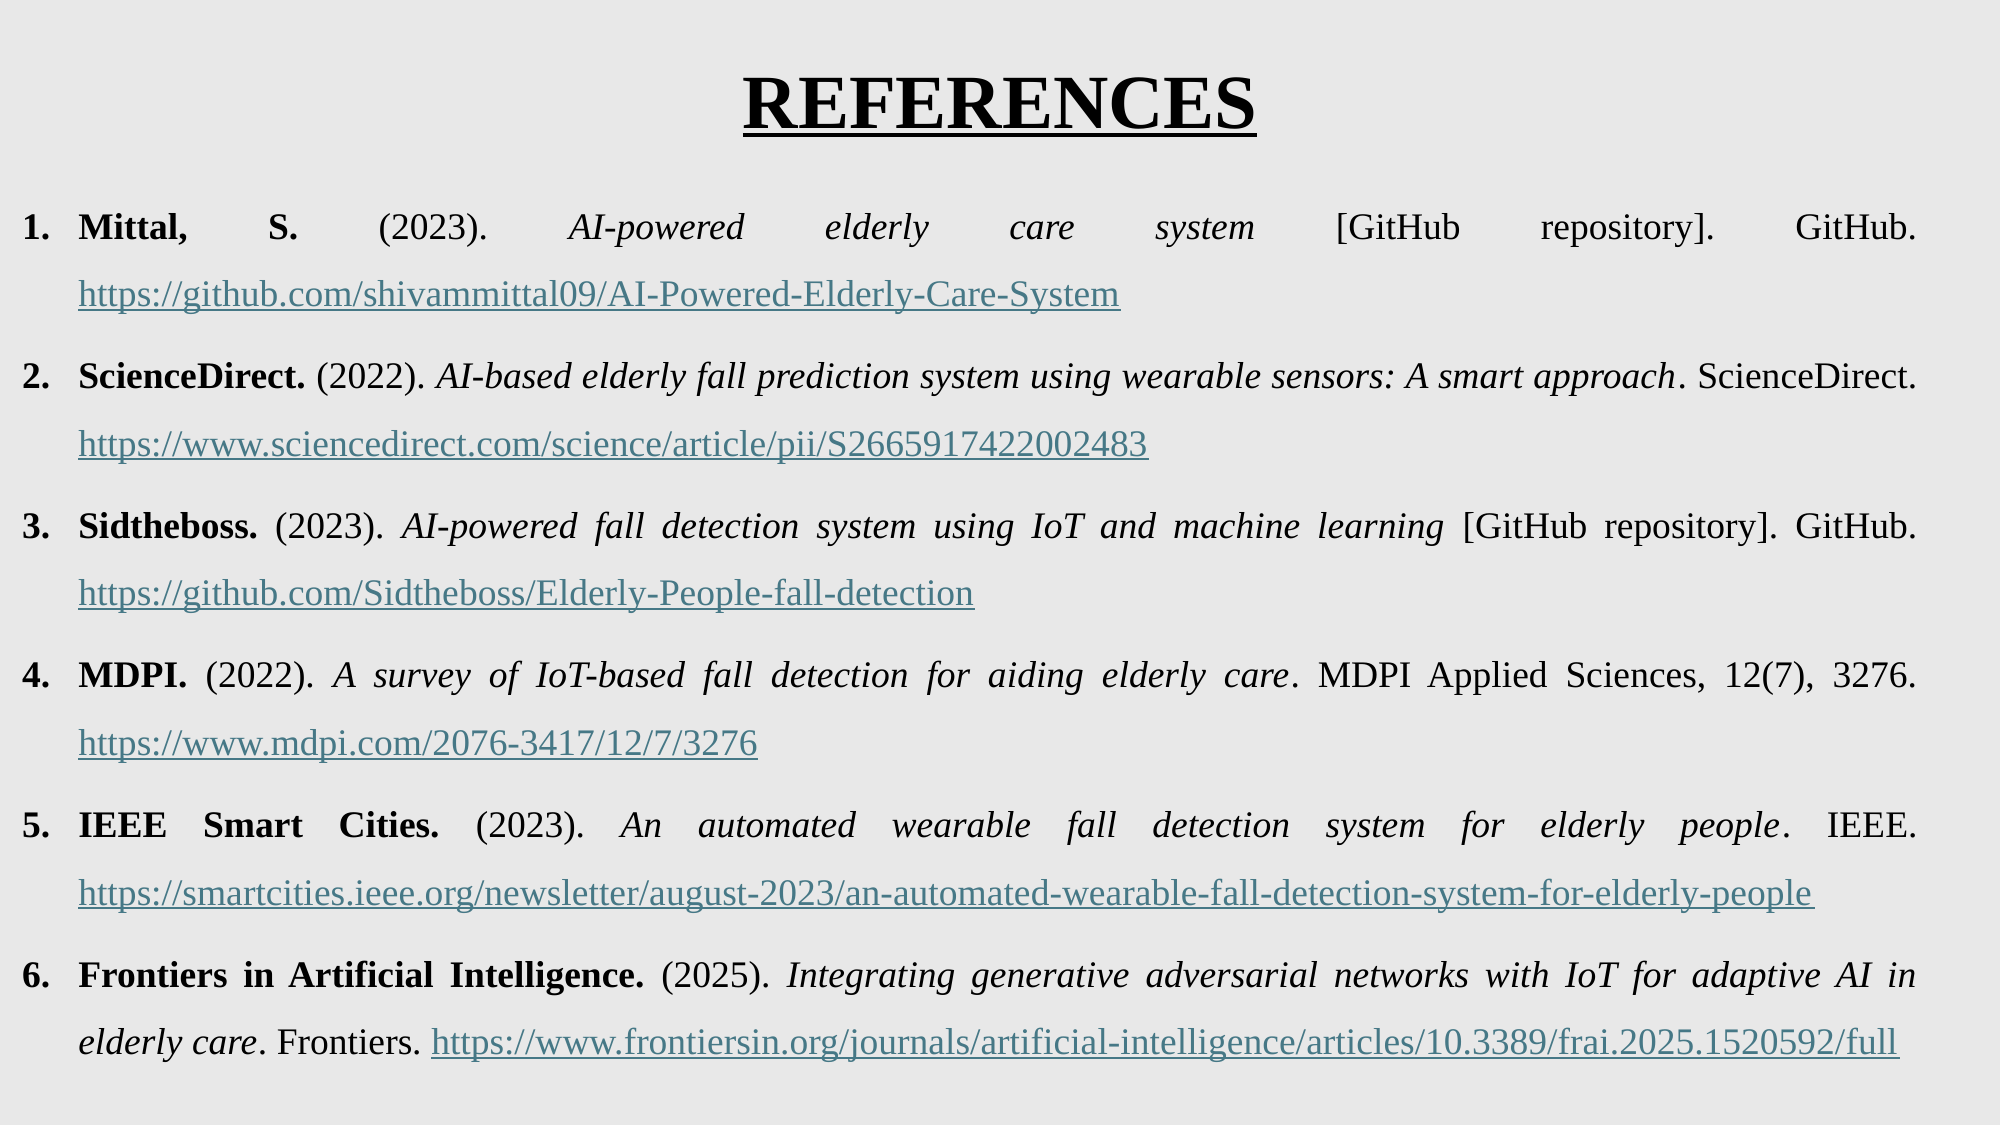

# REFERENCES
Mittal, S. (2023). AI-powered elderly care system [GitHub repository]. GitHub. https://github.com/shivammittal09/AI-Powered-Elderly-Care-System
ScienceDirect. (2022). AI-based elderly fall prediction system using wearable sensors: A smart approach. ScienceDirect. https://www.sciencedirect.com/science/article/pii/S2665917422002483
Sidtheboss. (2023). AI-powered fall detection system using IoT and machine learning [GitHub repository]. GitHub. https://github.com/Sidtheboss/Elderly-People-fall-detection
MDPI. (2022). A survey of IoT-based fall detection for aiding elderly care. MDPI Applied Sciences, 12(7), 3276. https://www.mdpi.com/2076-3417/12/7/3276
IEEE Smart Cities. (2023). An automated wearable fall detection system for elderly people. IEEE. https://smartcities.ieee.org/newsletter/august-2023/an-automated-wearable-fall-detection-system-for-elderly-people
Frontiers in Artificial Intelligence. (2025). Integrating generative adversarial networks with IoT for adaptive AI in elderly care. Frontiers. https://www.frontiersin.org/journals/artificial-intelligence/articles/10.3389/frai.2025.1520592/full